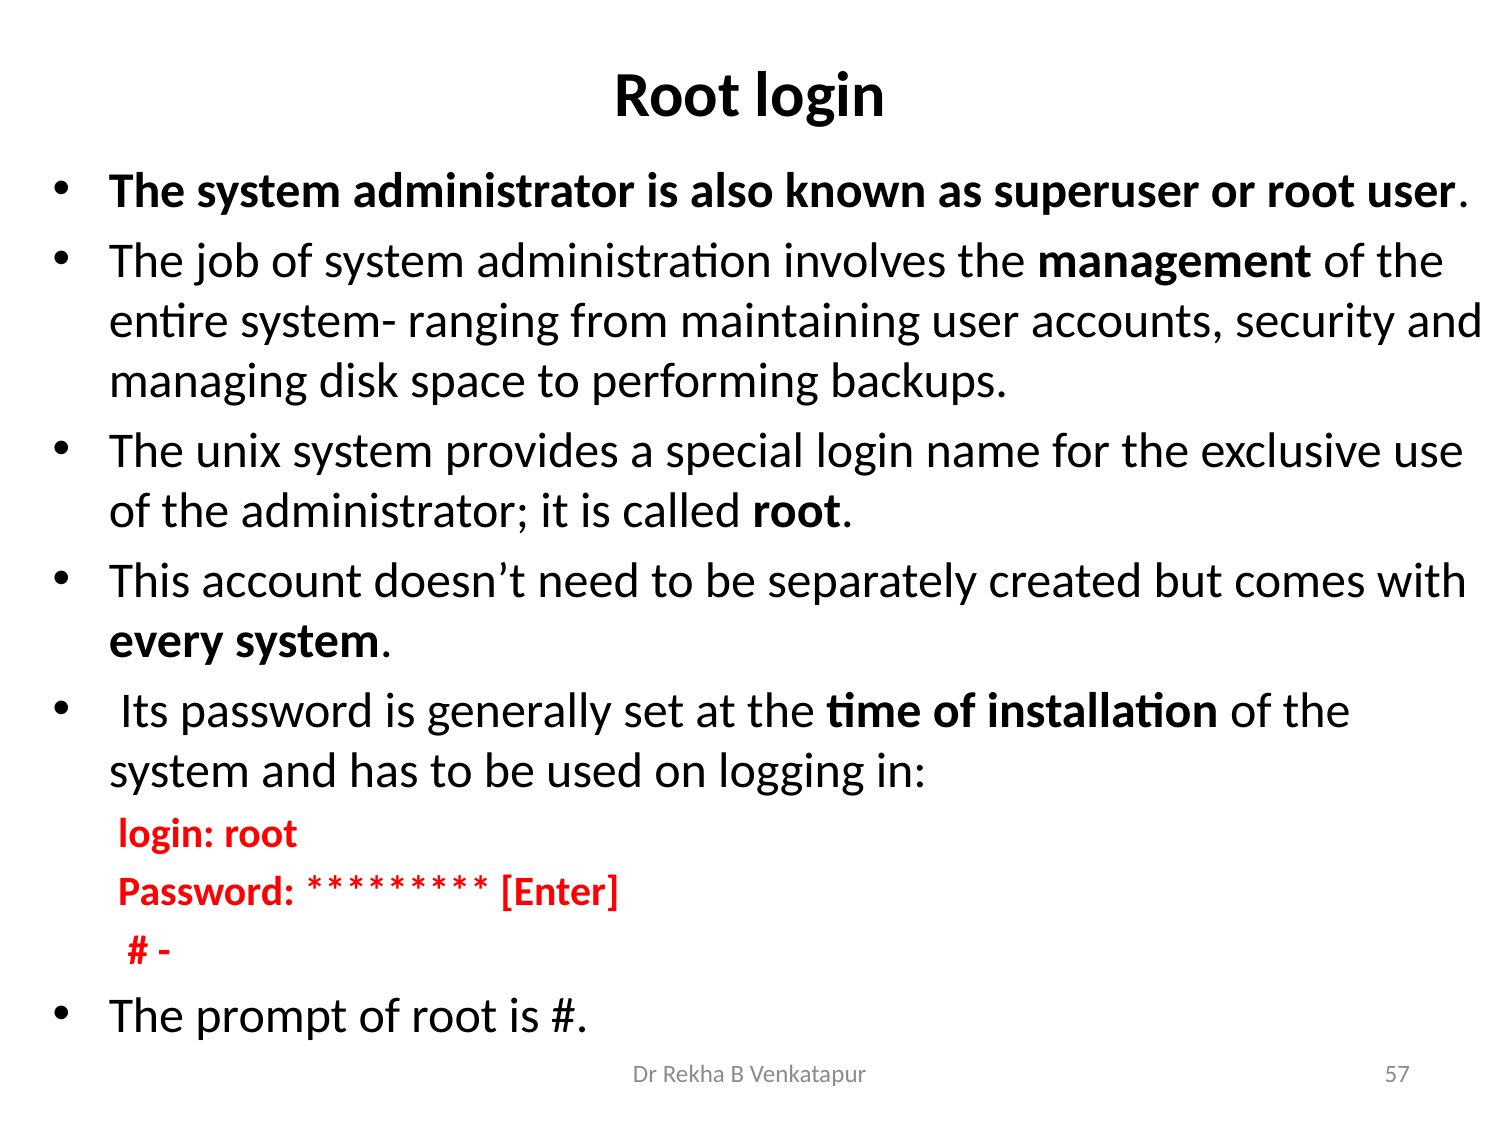

# Root login
The system administrator is also known as superuser or root user.
The job of system administration involves the management of the entire system- ranging from maintaining user accounts, security and managing disk space to performing backups.
The unix system provides a special login name for the exclusive use of the administrator; it is called root.
This account doesn’t need to be separately created but comes with every system.
 Its password is generally set at the time of installation of the system and has to be used on logging in:
login: root
Password: ********* [Enter]
 # -
The prompt of root is #.

Dr Rekha B Venkatapur
57